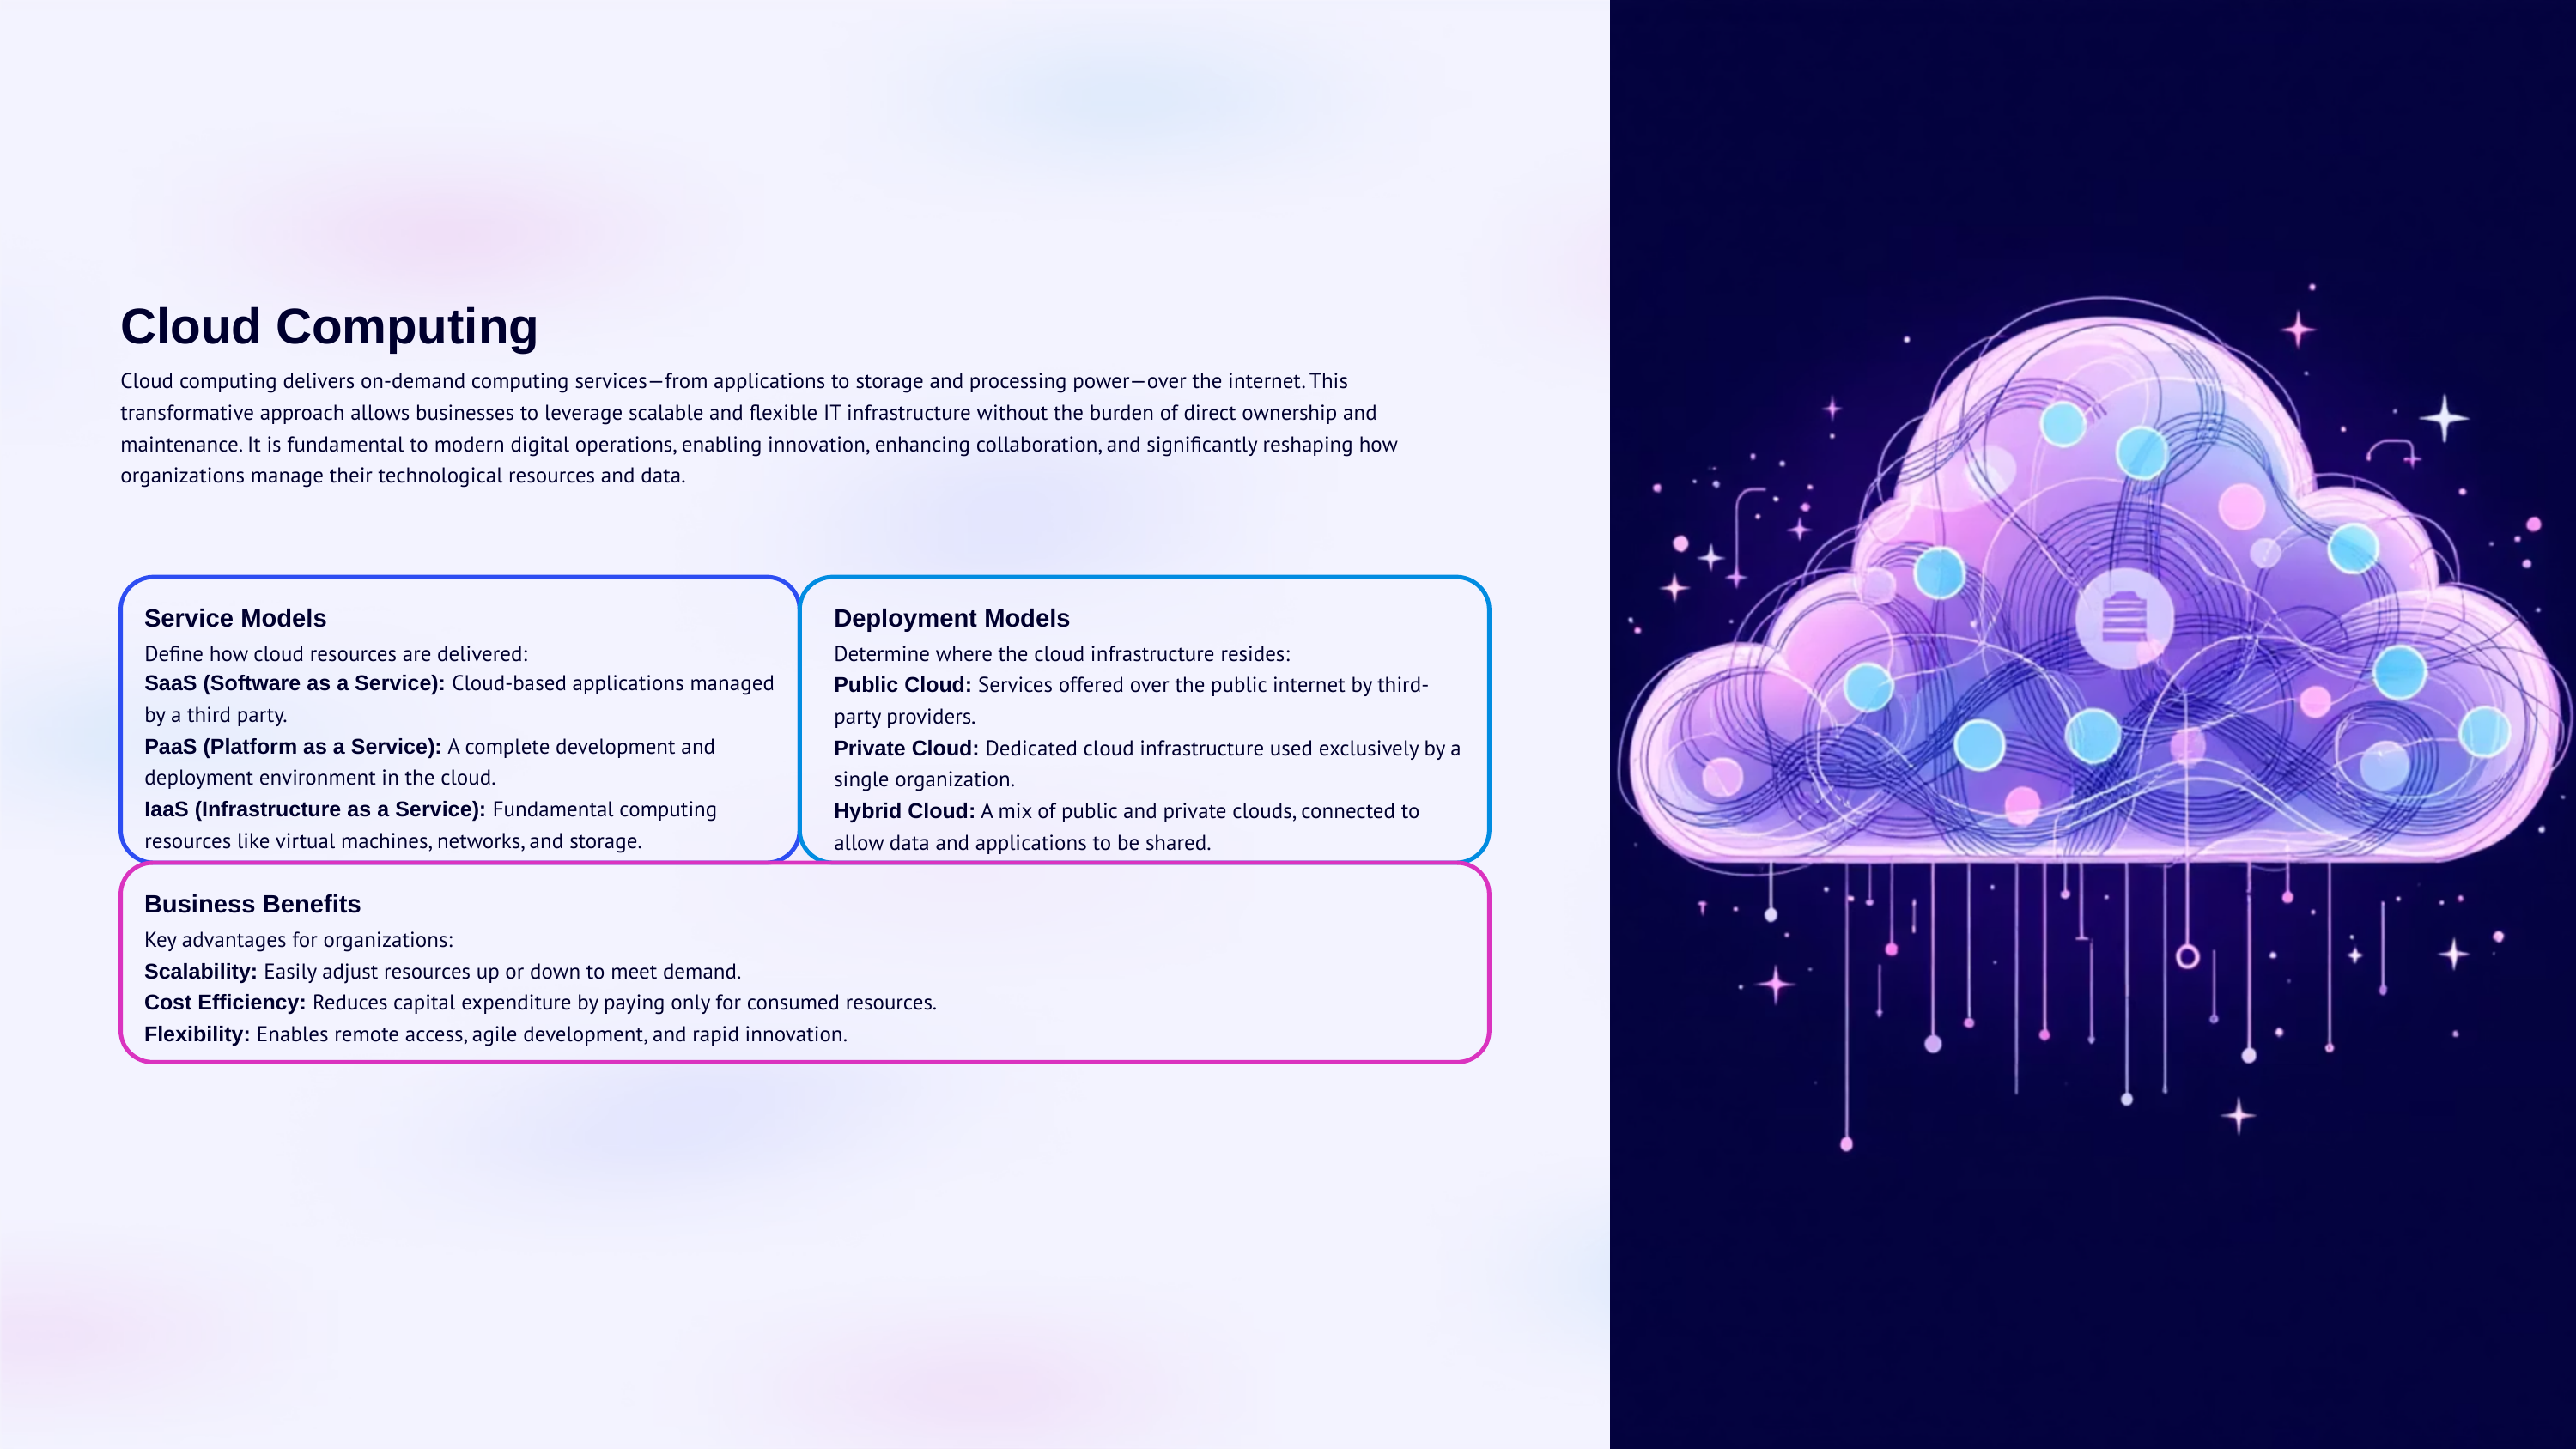

Cloud Computing
Cloud computing delivers on-demand computing services—from applications to storage and processing power—over the internet. This transformative approach allows businesses to leverage scalable and flexible IT infrastructure without the burden of direct ownership and maintenance. It is fundamental to modern digital operations, enabling innovation, enhancing collaboration, and significantly reshaping how organizations manage their technological resources and data.

Service Models
Deployment Models
Define how cloud resources are delivered:
Determine where the cloud infrastructure resides:
SaaS (Software as a Service): Cloud-based applications managed by a third party.
PaaS (Platform as a Service): A complete development and deployment environment in the cloud.
IaaS (Infrastructure as a Service): Fundamental computing resources like virtual machines, networks, and storage.
Public Cloud: Services offered over the public internet by third-party providers.
Private Cloud: Dedicated cloud infrastructure used exclusively by a single organization.
Hybrid Cloud: A mix of public and private clouds, connected to allow data and applications to be shared.

Business Benefits
Key advantages for organizations:
Scalability: Easily adjust resources up or down to meet demand.
Cost Efficiency: Reduces capital expenditure by paying only for consumed resources.
Flexibility: Enables remote access, agile development, and rapid innovation.